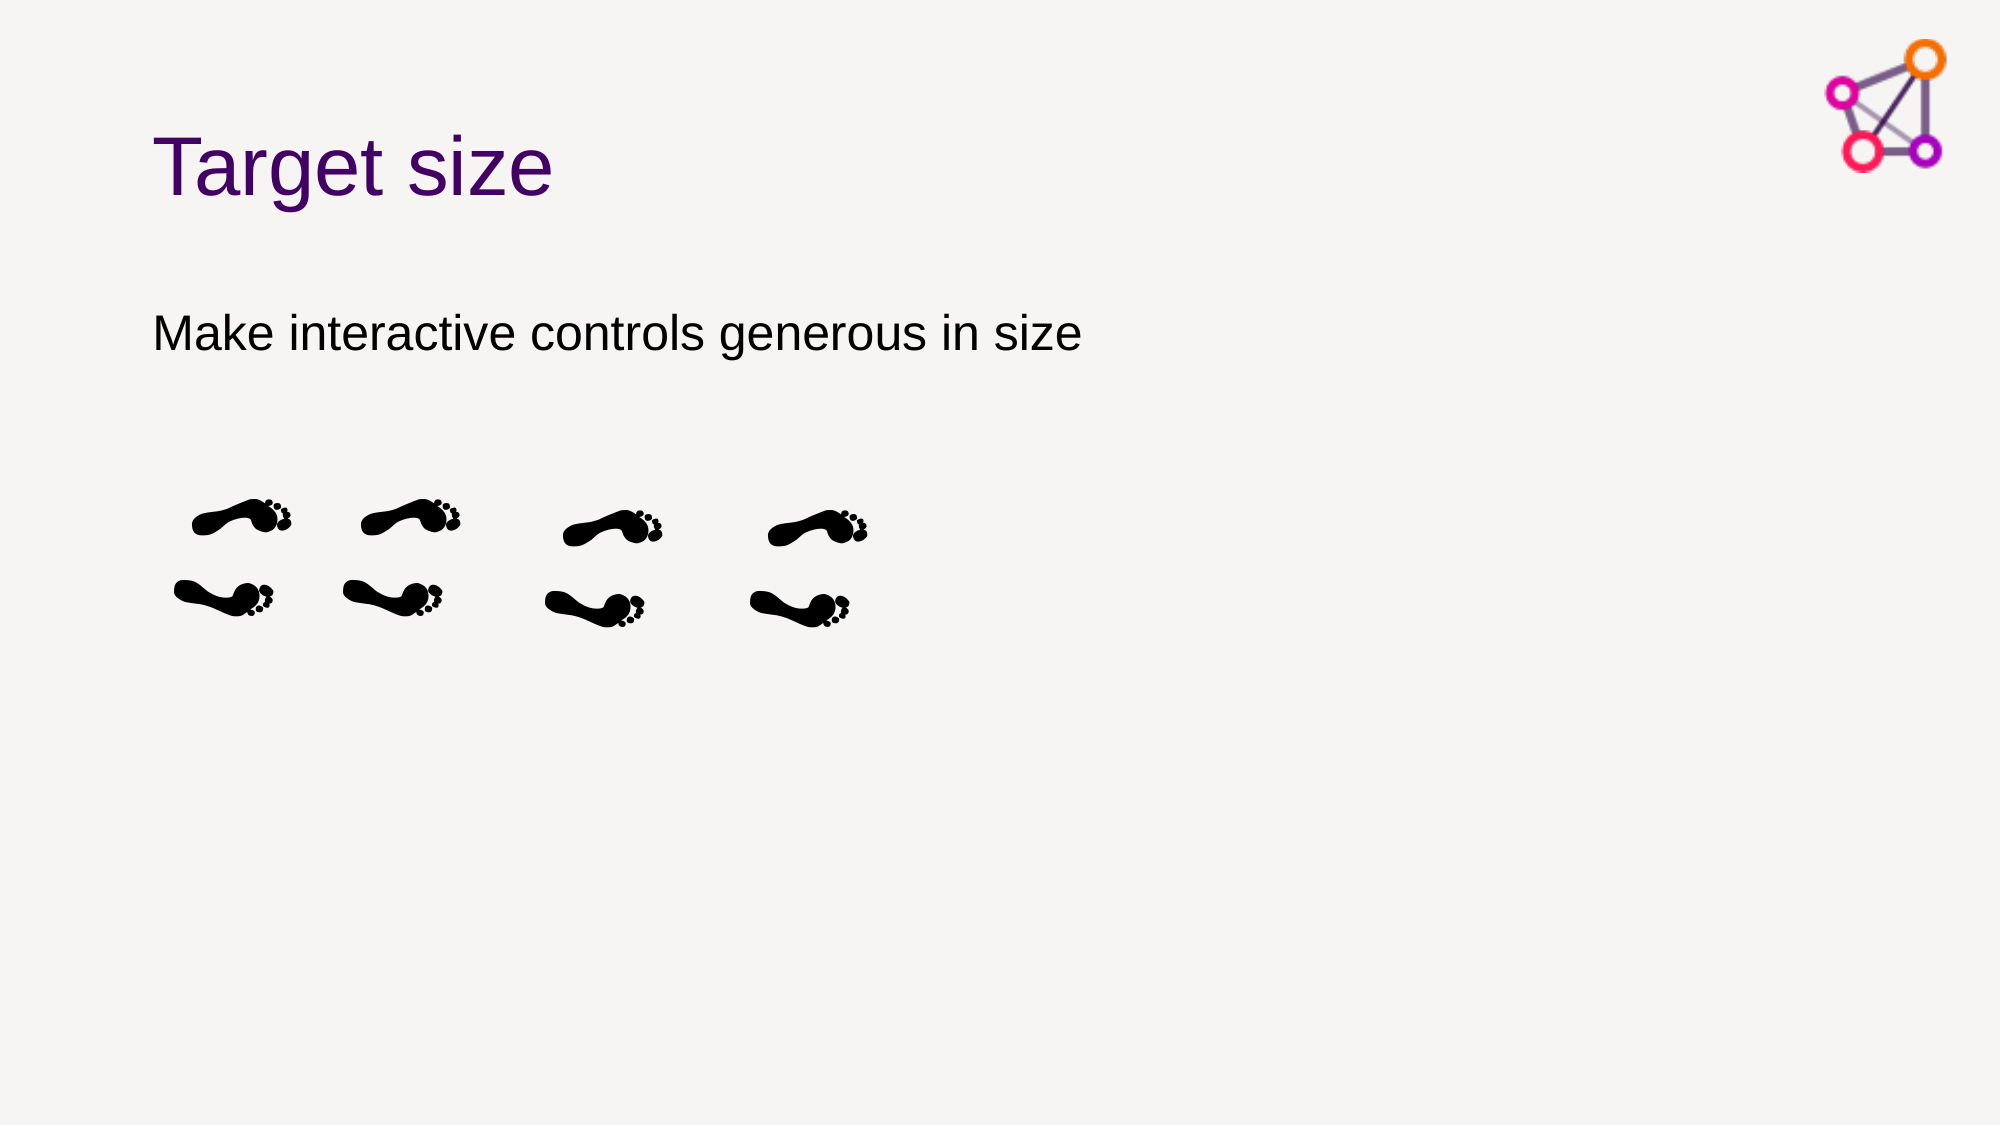

# Target size
Make interactive controls generous in size

👣
👣
👣
👣